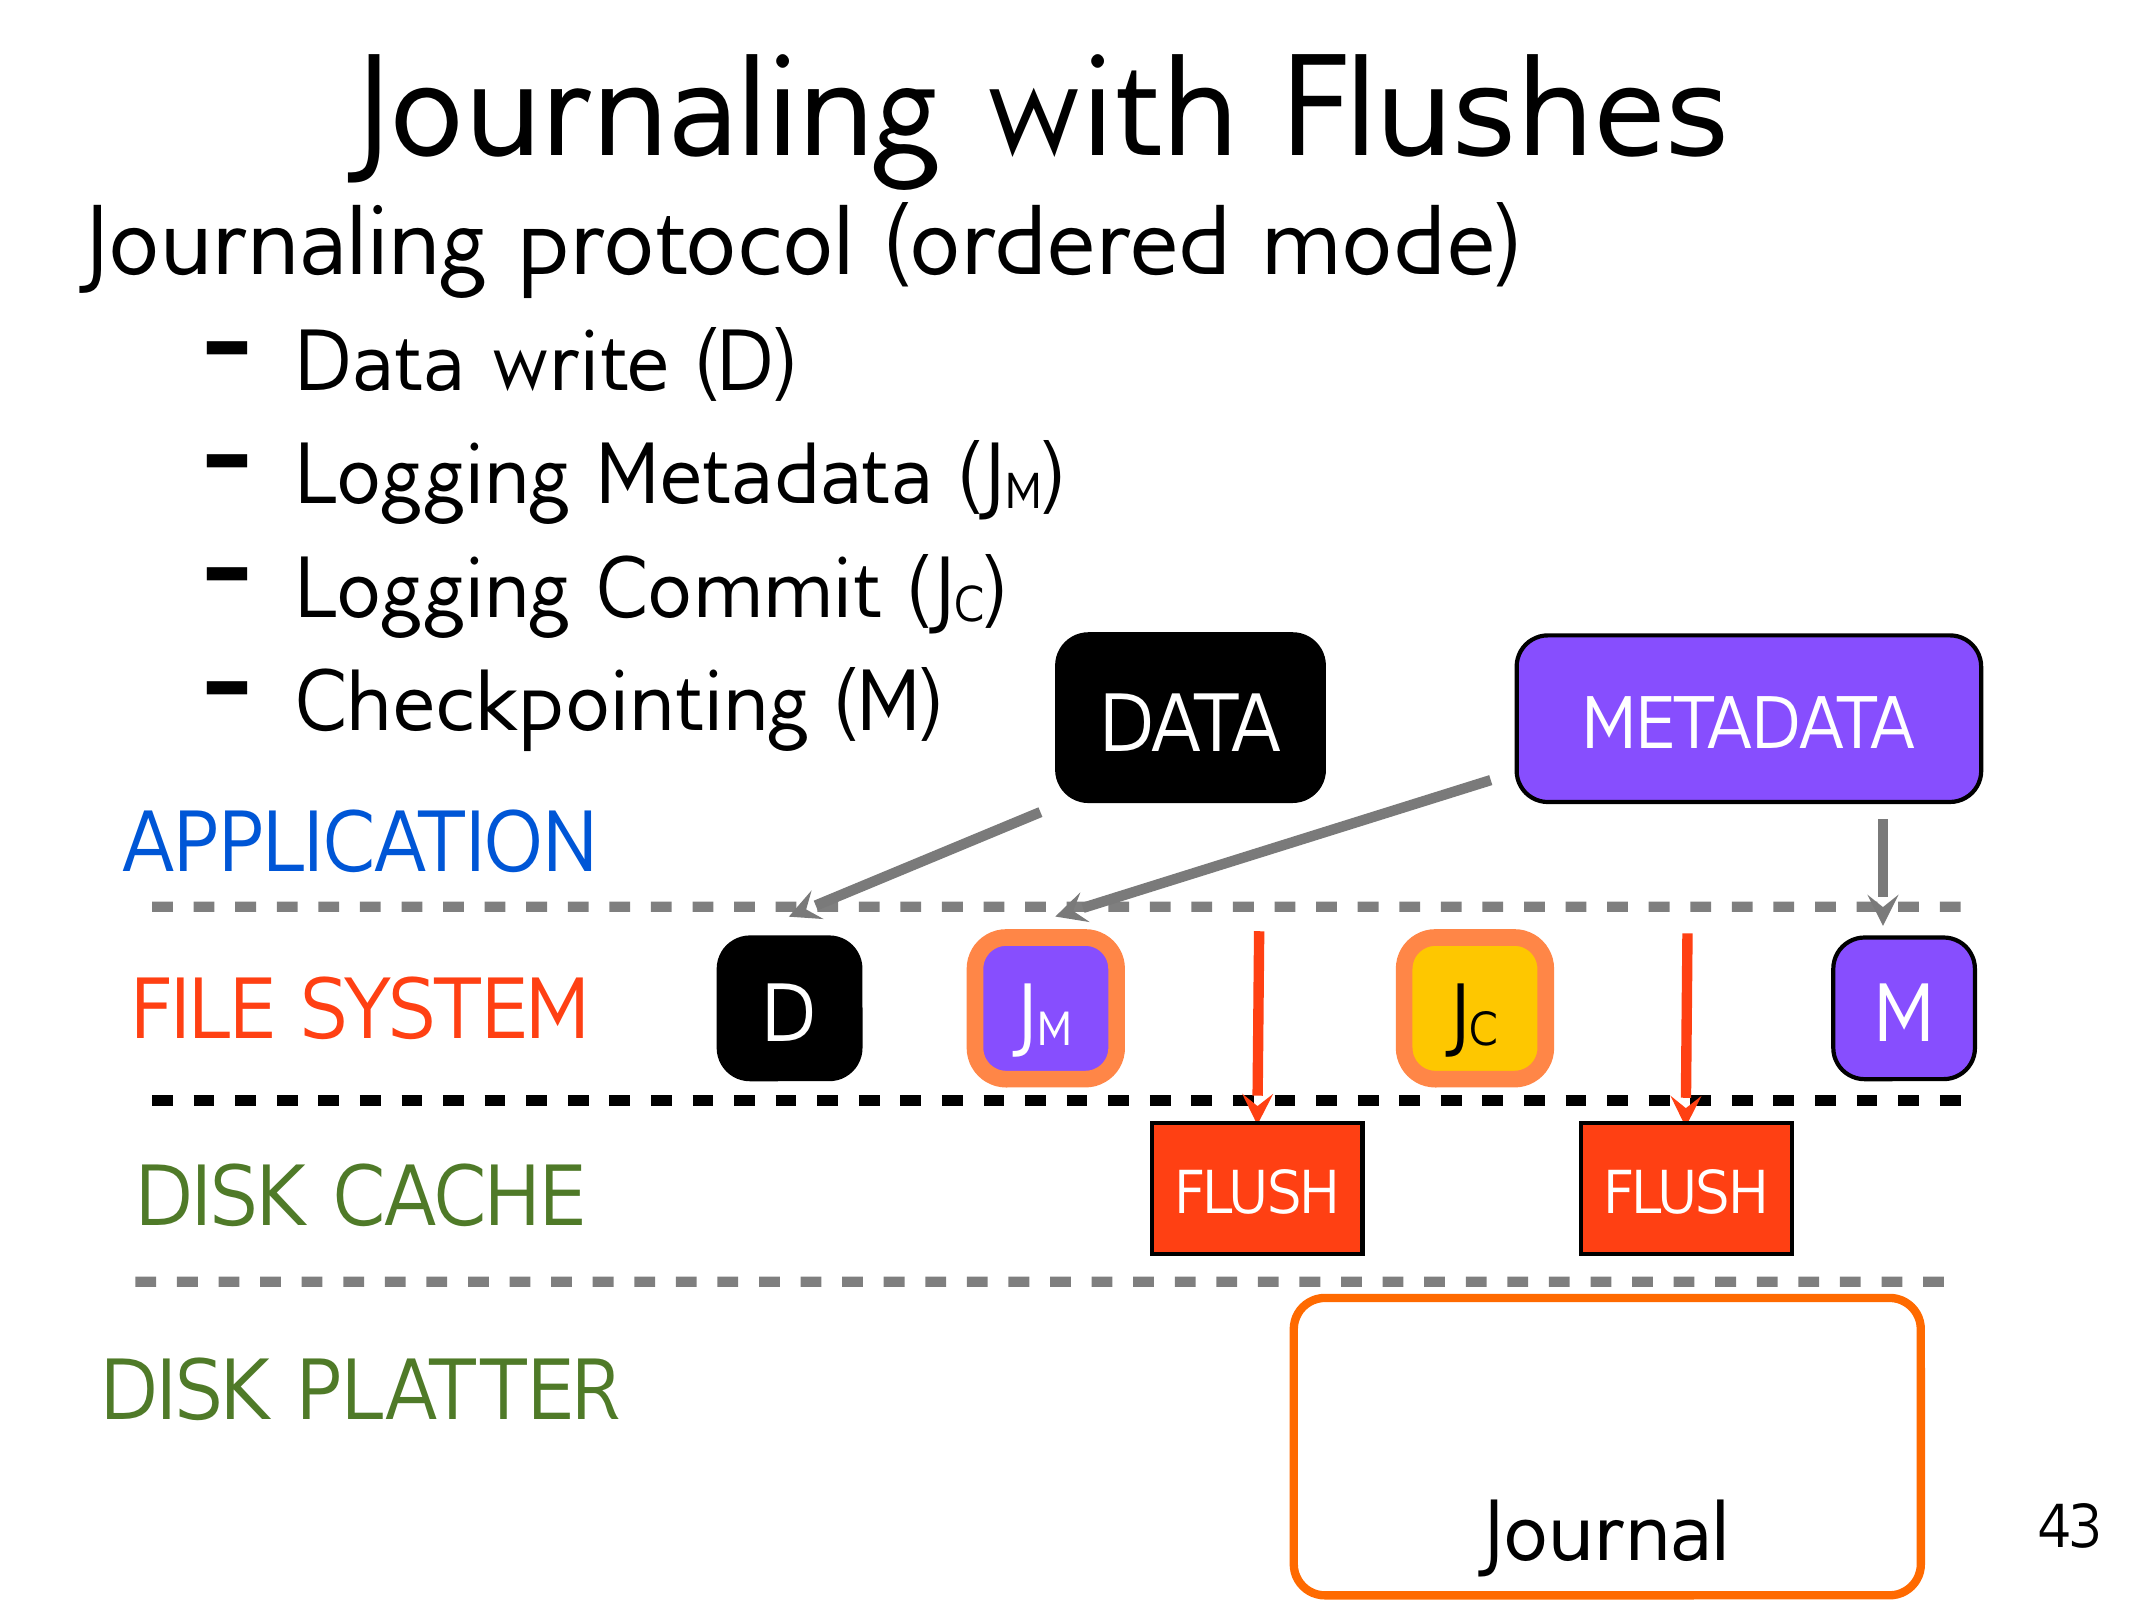

# Journaling with Flushes
Journaling protocol (ordered mode)
Data write (D)
Logging Metadata (JM)
Logging Commit (JC)
Checkpointing (M)
DATA
METADATA
APPLICATION

D
JM
JC
M
FILE SYSTEM

FLUSH
FLUSH
DISK CACHE

Journal
DISK PLATTER
43